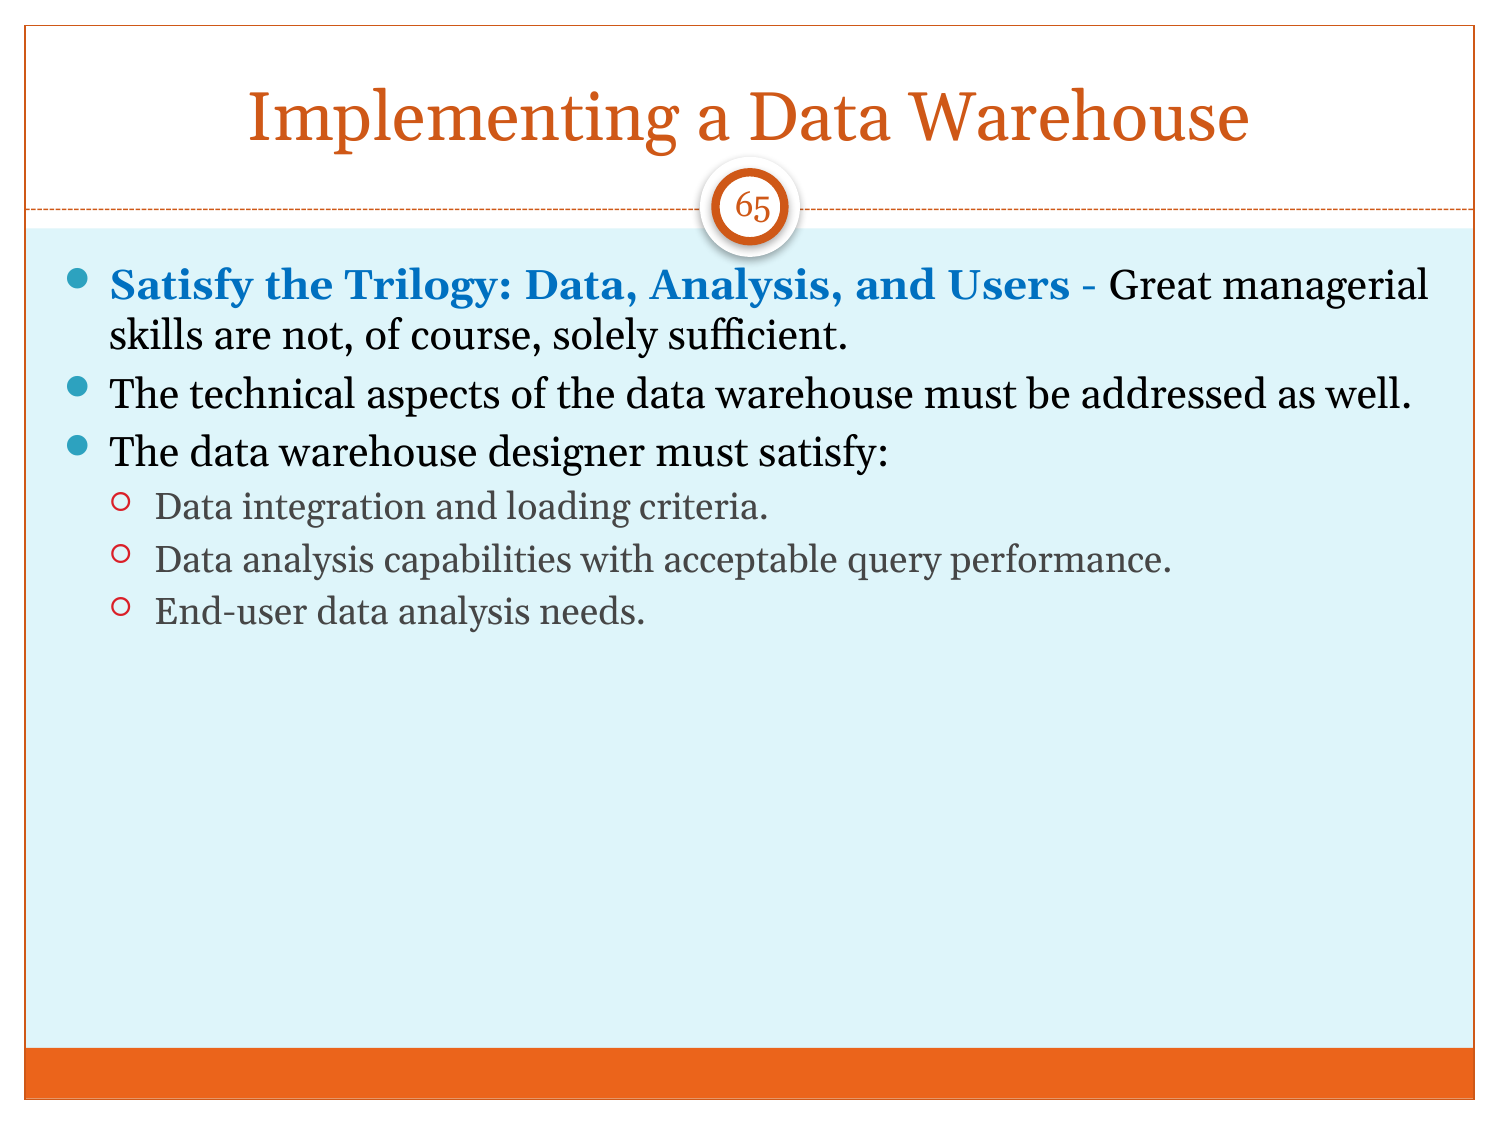

# Implementing a Data Warehouse
65
Satisfy the Trilogy: Data, Analysis, and Users - Great managerial skills are not, of course, solely sufficient.
The technical aspects of the data warehouse must be addressed as well.
The data warehouse designer must satisfy:
Data integration and loading criteria.
Data analysis capabilities with acceptable query performance.
End-user data analysis needs.